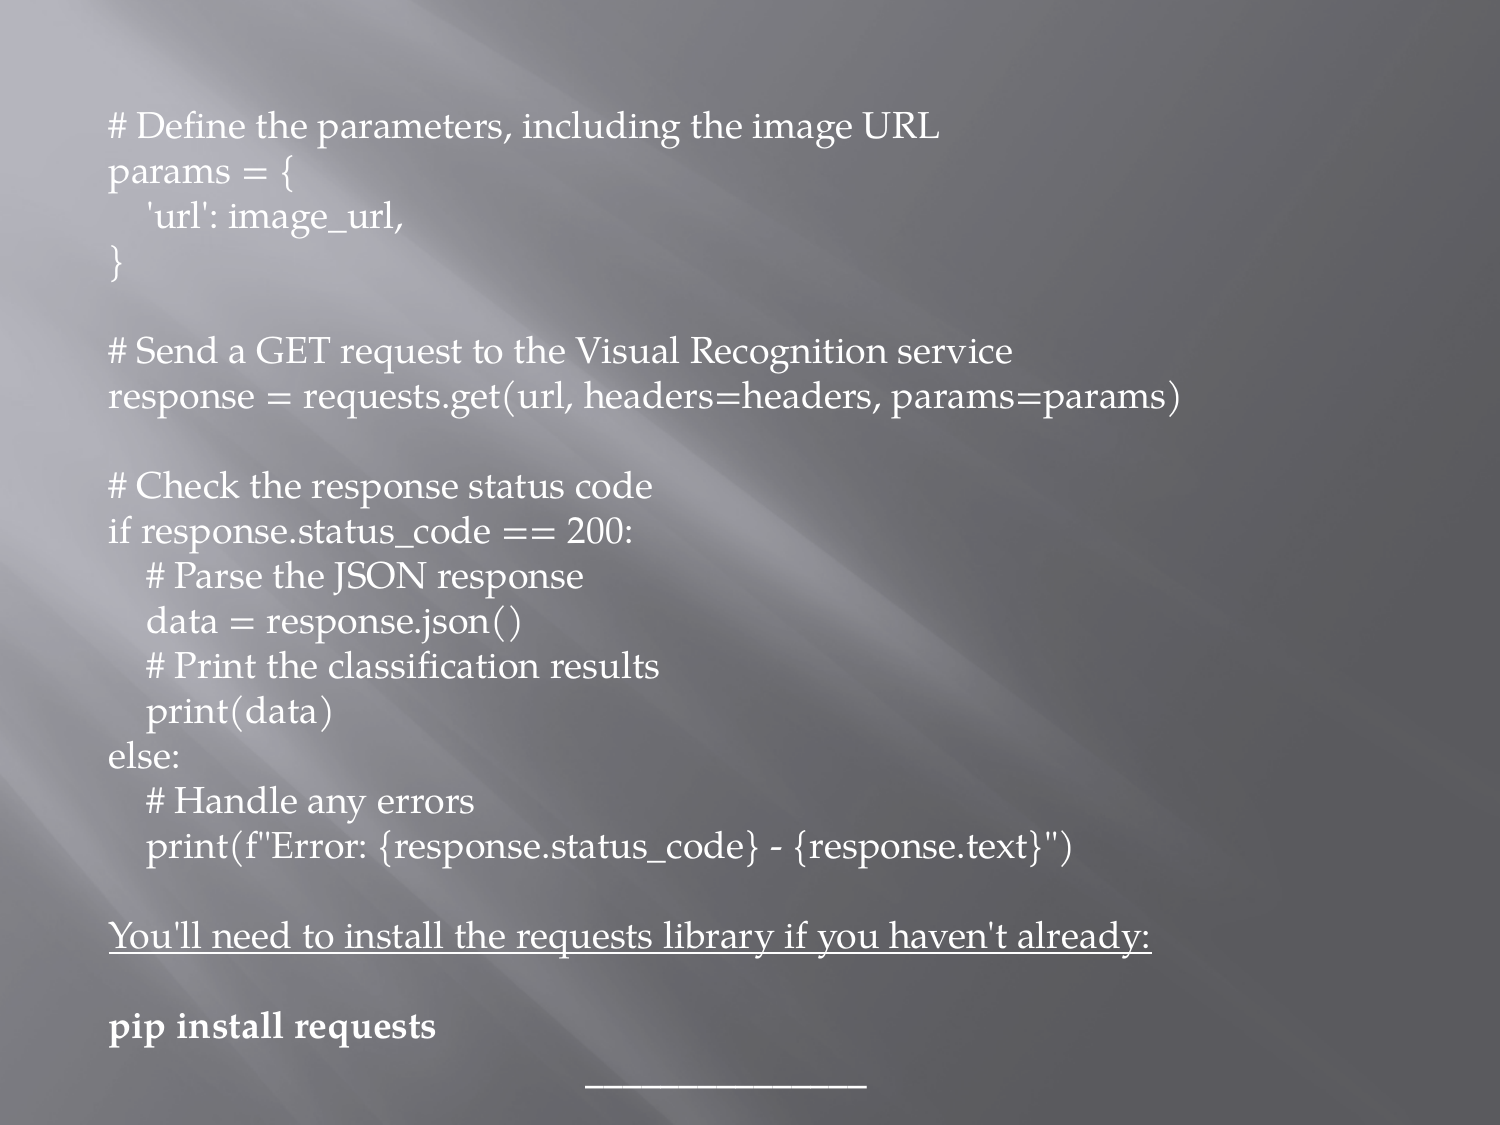

# Define the parameters, including the image URL
params = {
    'url': image_url,
}

# Send a GET request to the Visual Recognition service
response = requests.get(url, headers=headers, params=params)

# Check the response status code
if response.status_code == 200:
    # Parse the JSON response
    data = response.json()
    # Print the classification results
    print(data)
else:
    # Handle any errors
    print(f"Error: {response.status_code} - {response.text}")

You'll need to install the requests library if you haven't already:

pip install requests
_______________